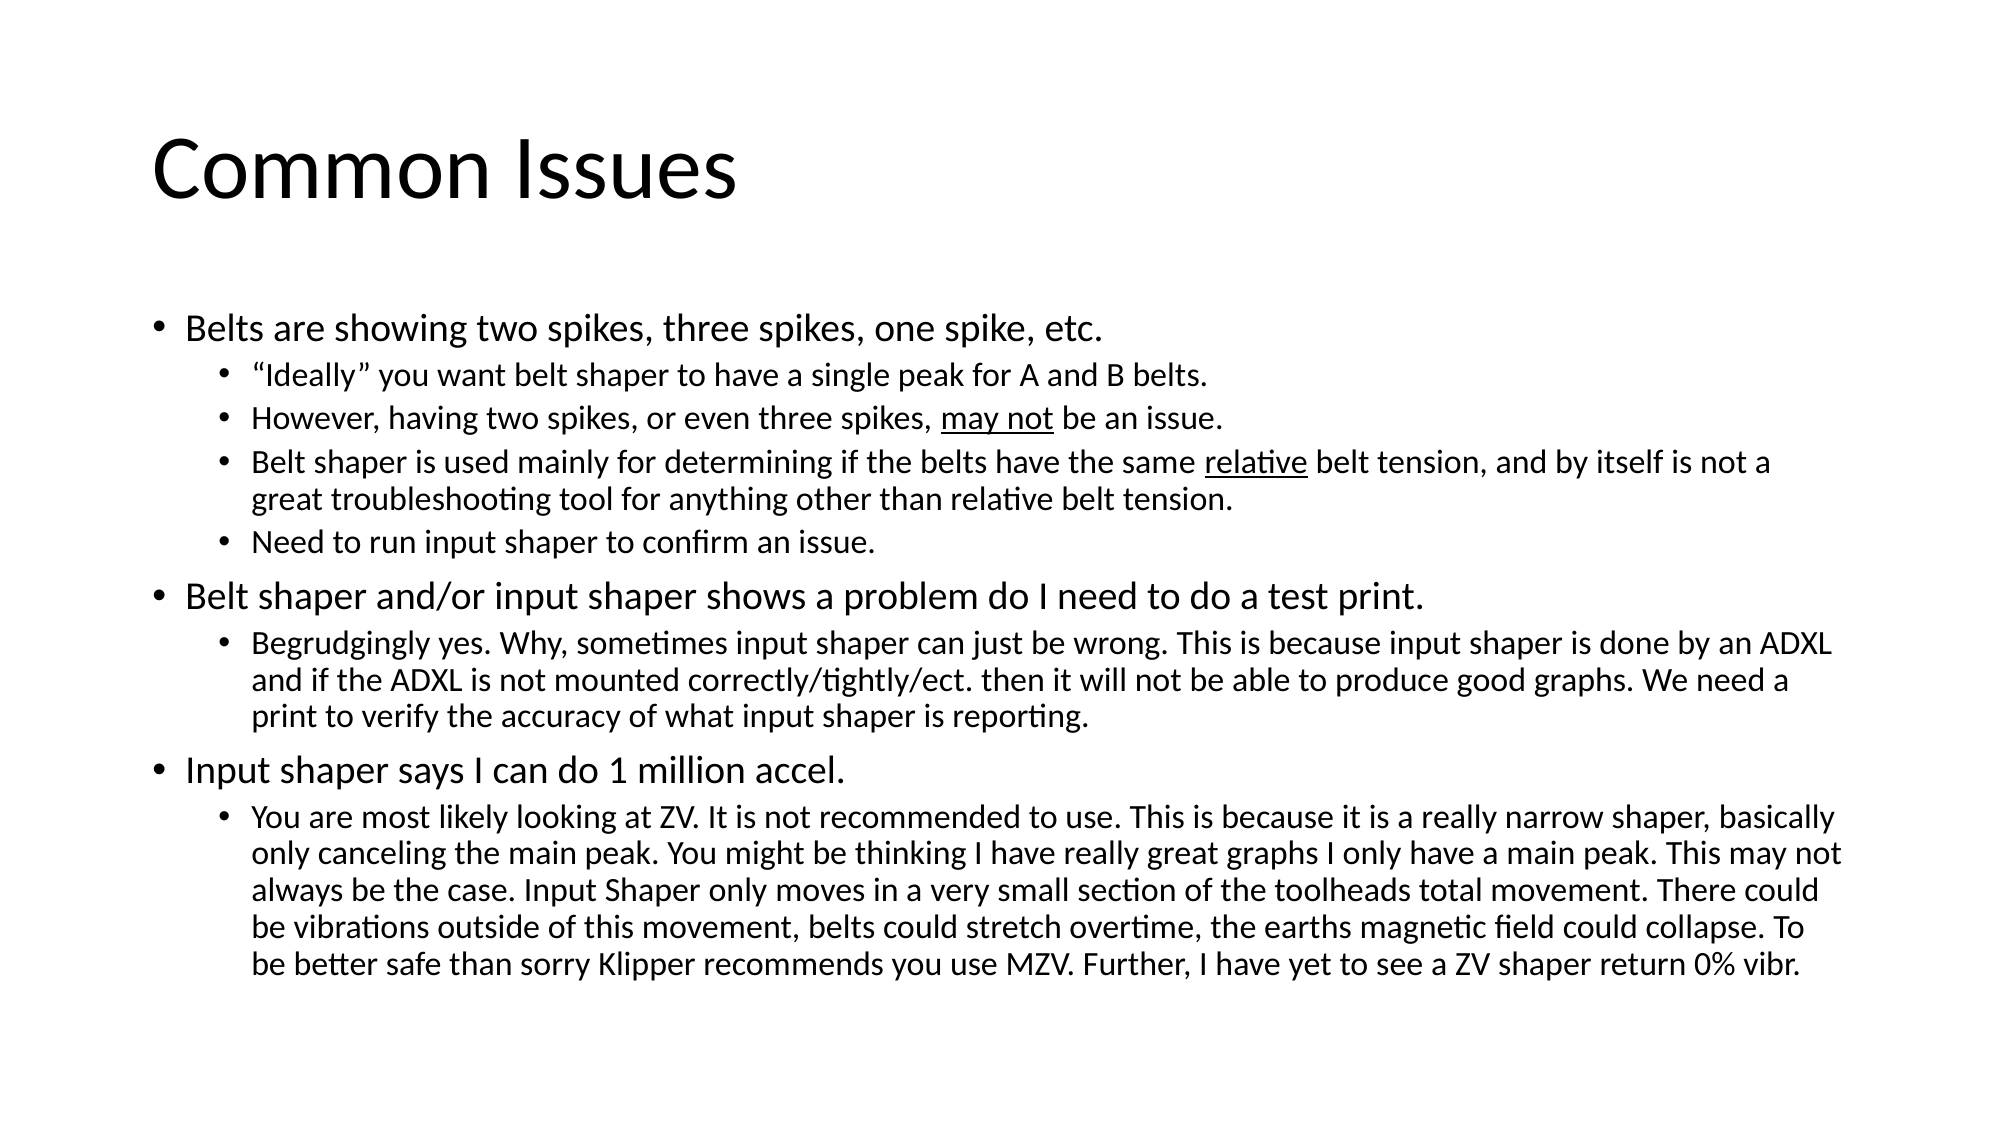

# Common Issues
Belts are showing two spikes, three spikes, one spike, etc.
“Ideally” you want belt shaper to have a single peak for A and B belts.
However, having two spikes, or even three spikes, may not be an issue.
Belt shaper is used mainly for determining if the belts have the same relative belt tension, and by itself is not a great troubleshooting tool for anything other than relative belt tension.
Need to run input shaper to confirm an issue.
Belt shaper and/or input shaper shows a problem do I need to do a test print.
Begrudgingly yes. Why, sometimes input shaper can just be wrong. This is because input shaper is done by an ADXL and if the ADXL is not mounted correctly/tightly/ect. then it will not be able to produce good graphs. We need a print to verify the accuracy of what input shaper is reporting.
Input shaper says I can do 1 million accel.
You are most likely looking at ZV. It is not recommended to use. This is because it is a really narrow shaper, basically only canceling the main peak. You might be thinking I have really great graphs I only have a main peak. This may not always be the case. Input Shaper only moves in a very small section of the toolheads total movement. There could be vibrations outside of this movement, belts could stretch overtime, the earths magnetic field could collapse. To be better safe than sorry Klipper recommends you use MZV. Further, I have yet to see a ZV shaper return 0% vibr.